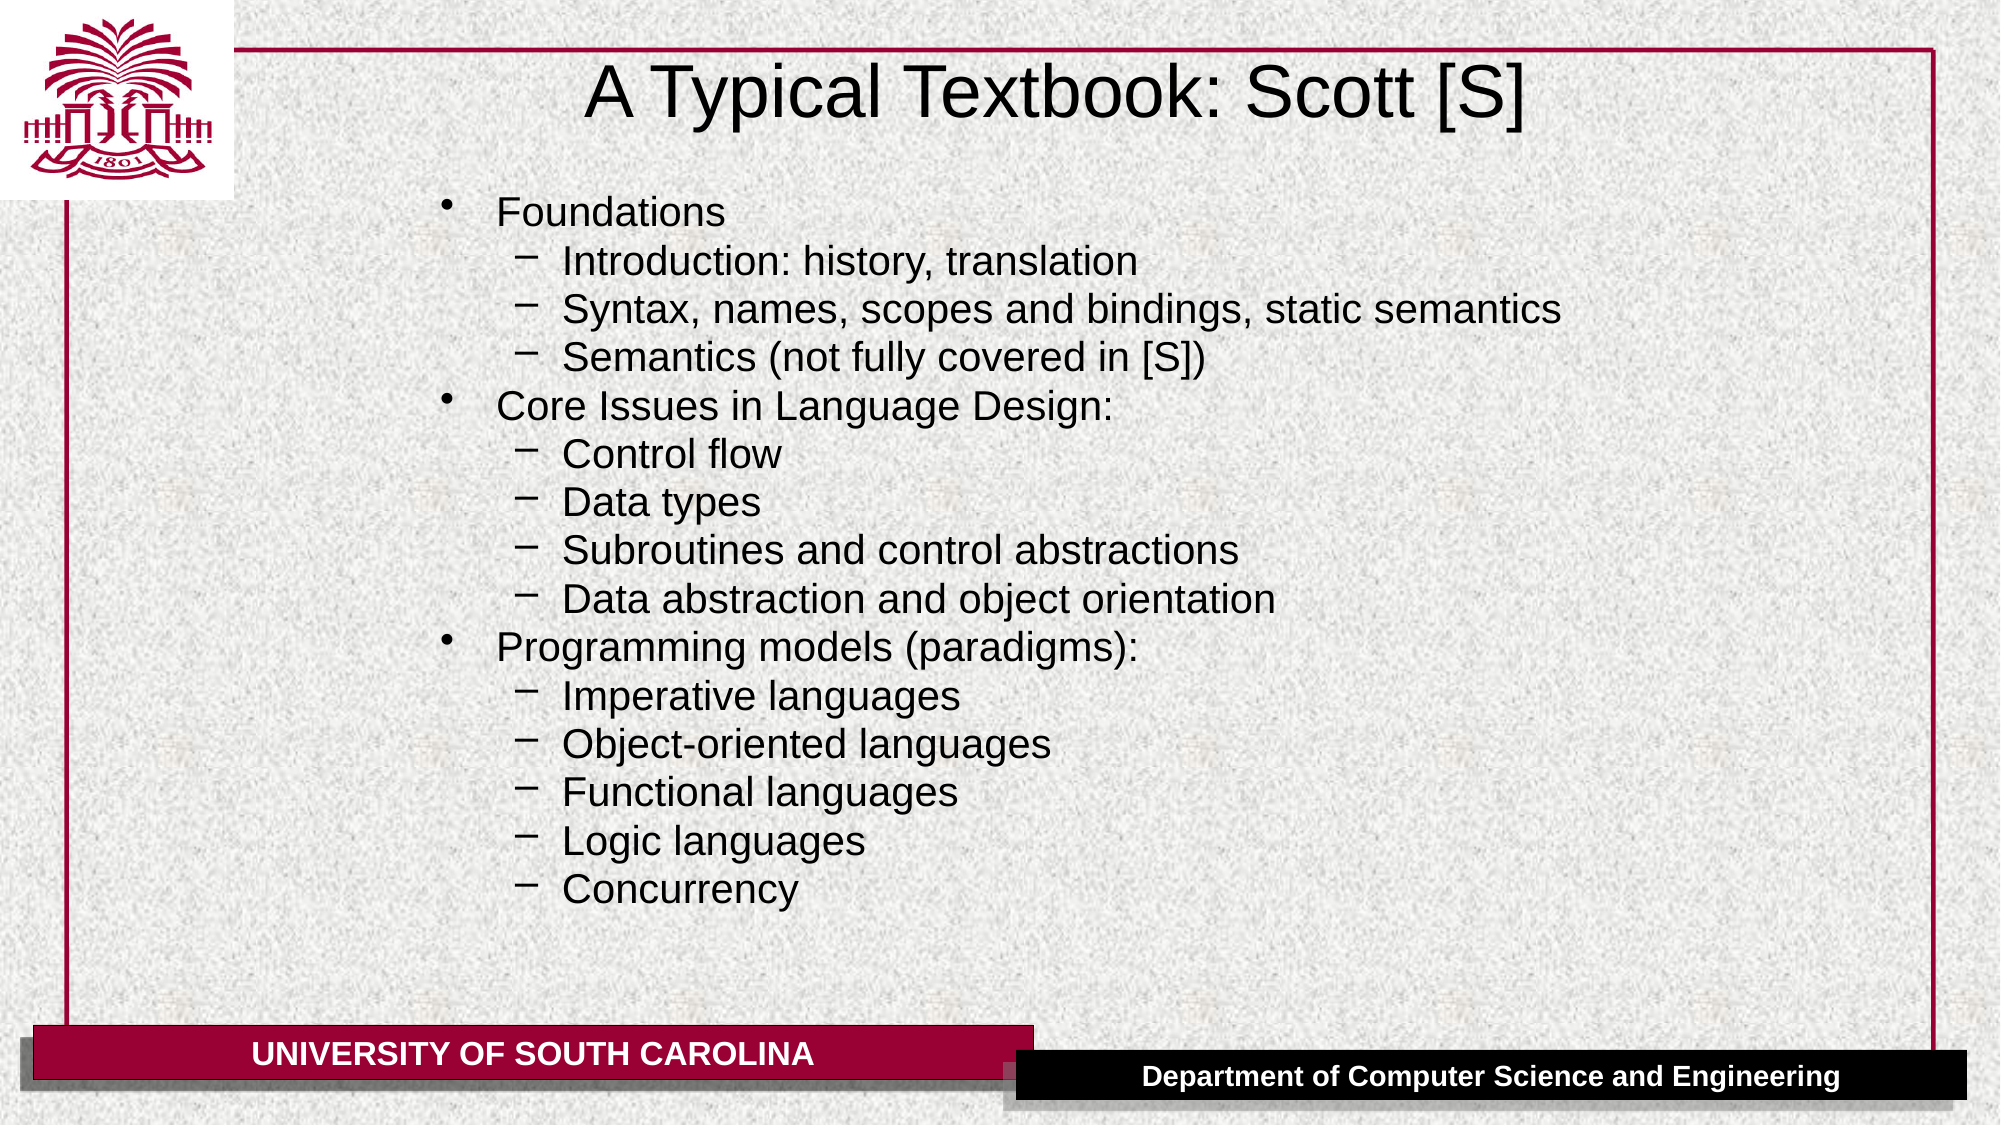

# A Typical Textbook: Scott [S]
Foundations
Introduction: history, translation
Syntax, names, scopes and bindings, static semantics
Semantics (not fully covered in [S])
Core Issues in Language Design:
Control flow
Data types
Subroutines and control abstractions
Data abstraction and object orientation
Programming models (paradigms):
Imperative languages
Object-oriented languages
Functional languages
Logic languages
Concurrency